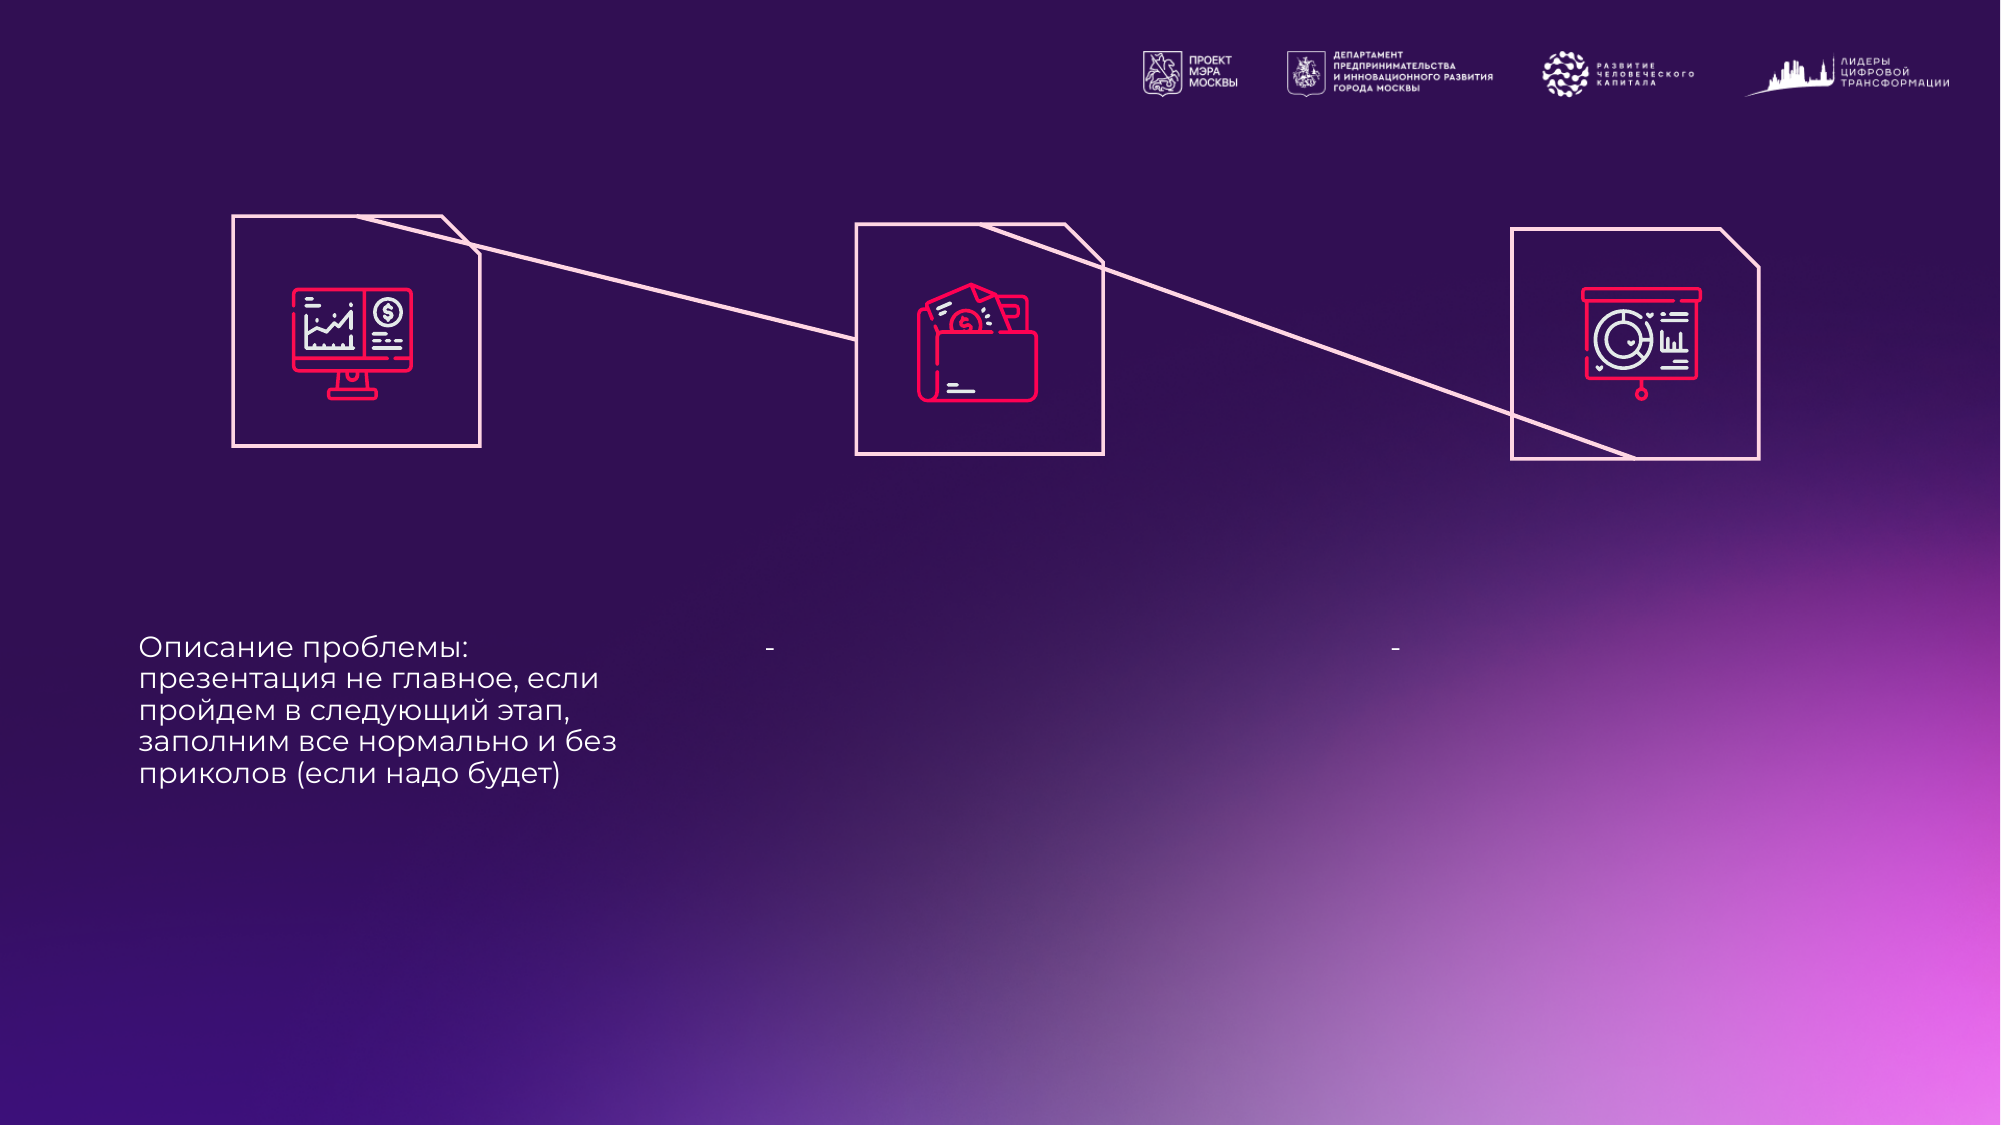

#

Описание проблемы: презентация не главное, если пройдем в следующий этап, заполним все нормально и без приколов (если надо будет)
-

-